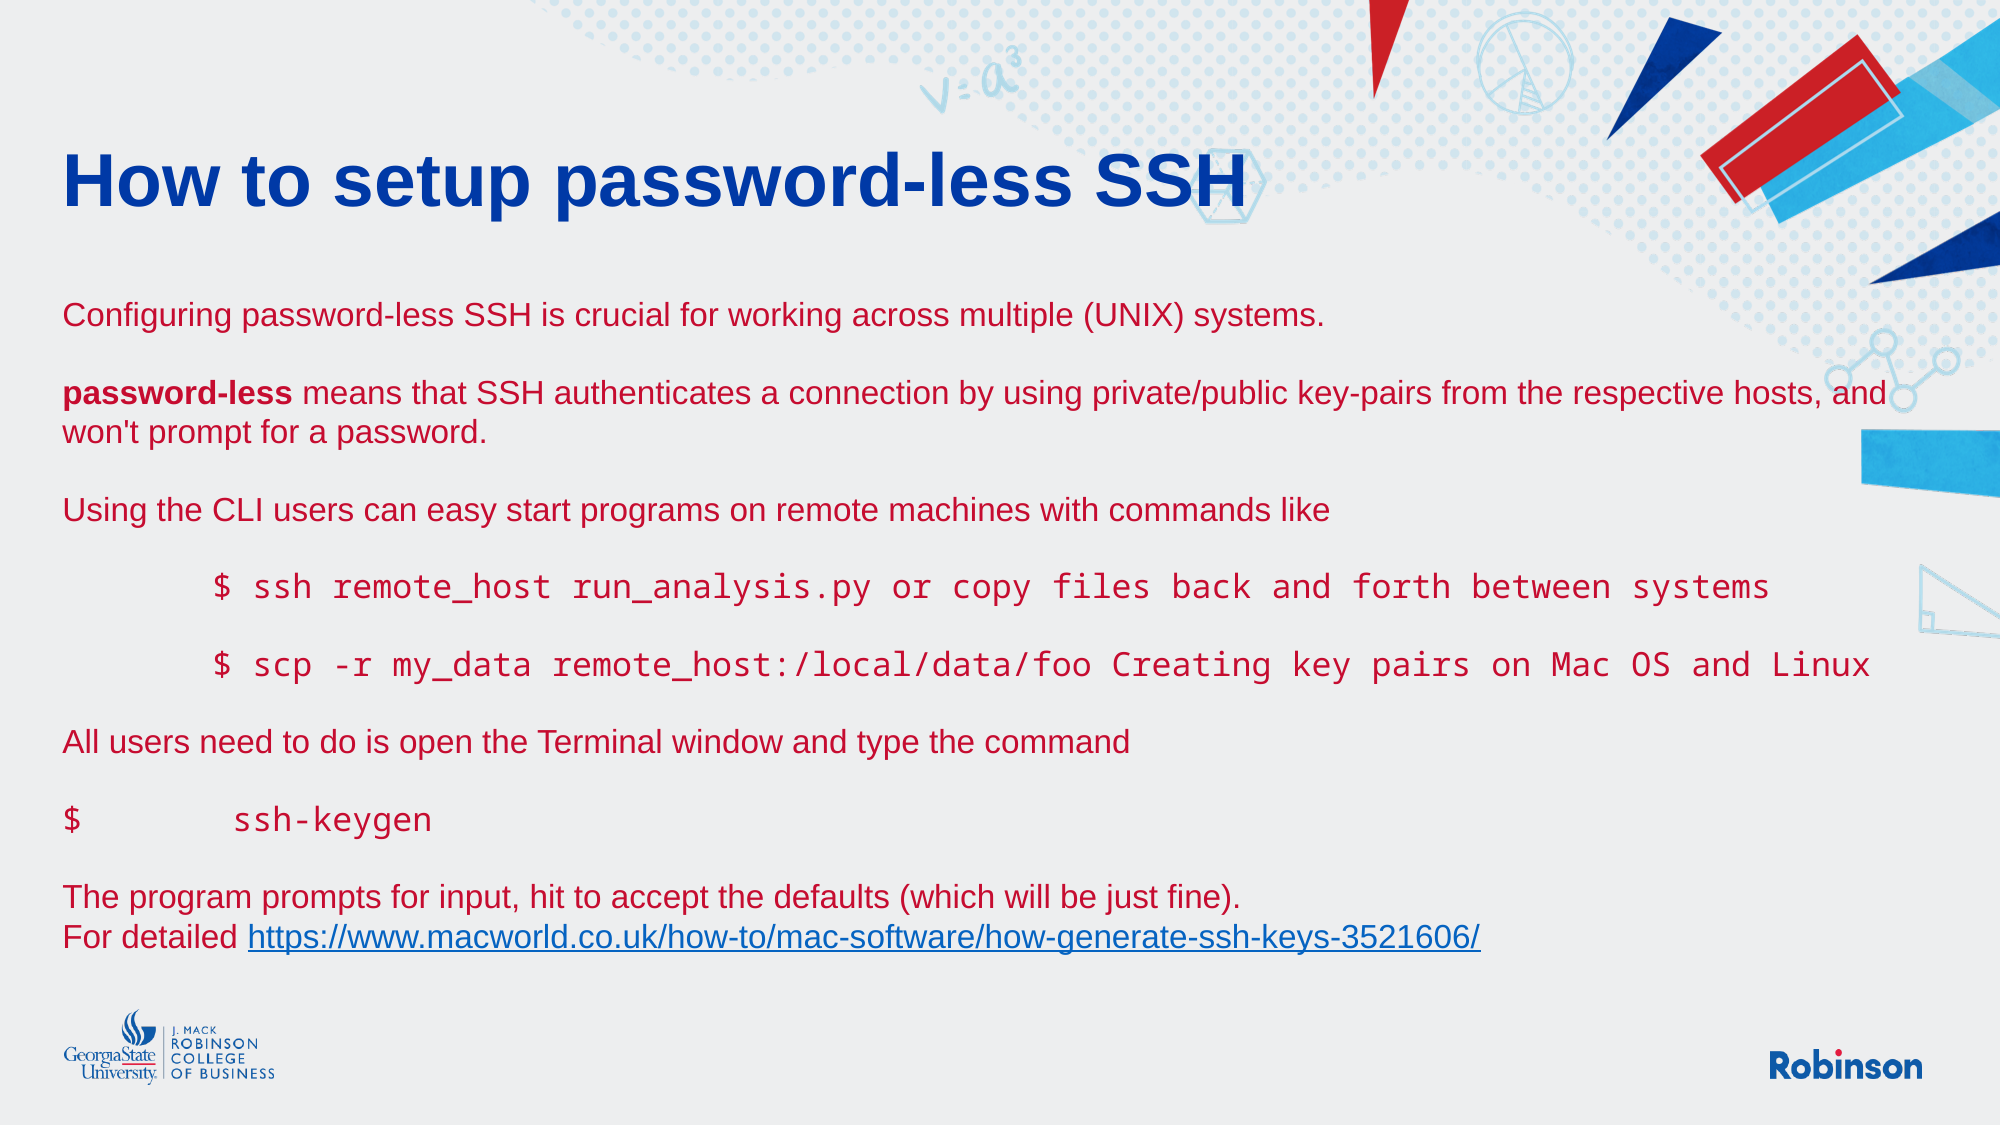

# How to setup password-less SSH
Configuring password-less SSH is crucial for working across multiple (UNIX) systems.
password-less means that SSH authenticates a connection by using private/public key-pairs from the respective hosts, and won't prompt for a password.
Using the CLI users can easy start programs on remote machines with commands like
	$ ssh remote_host run_analysis.py or copy files back and forth between systems
	$ scp -r my_data remote_host:/local/data/foo Creating key pairs on Mac OS and Linux
All users need to do is open the Terminal window and type the command
$	 ssh-keygen
The program prompts for input, hit to accept the defaults (which will be just fine).
For detailed https://www.macworld.co.uk/how-to/mac-software/how-generate-ssh-keys-3521606/